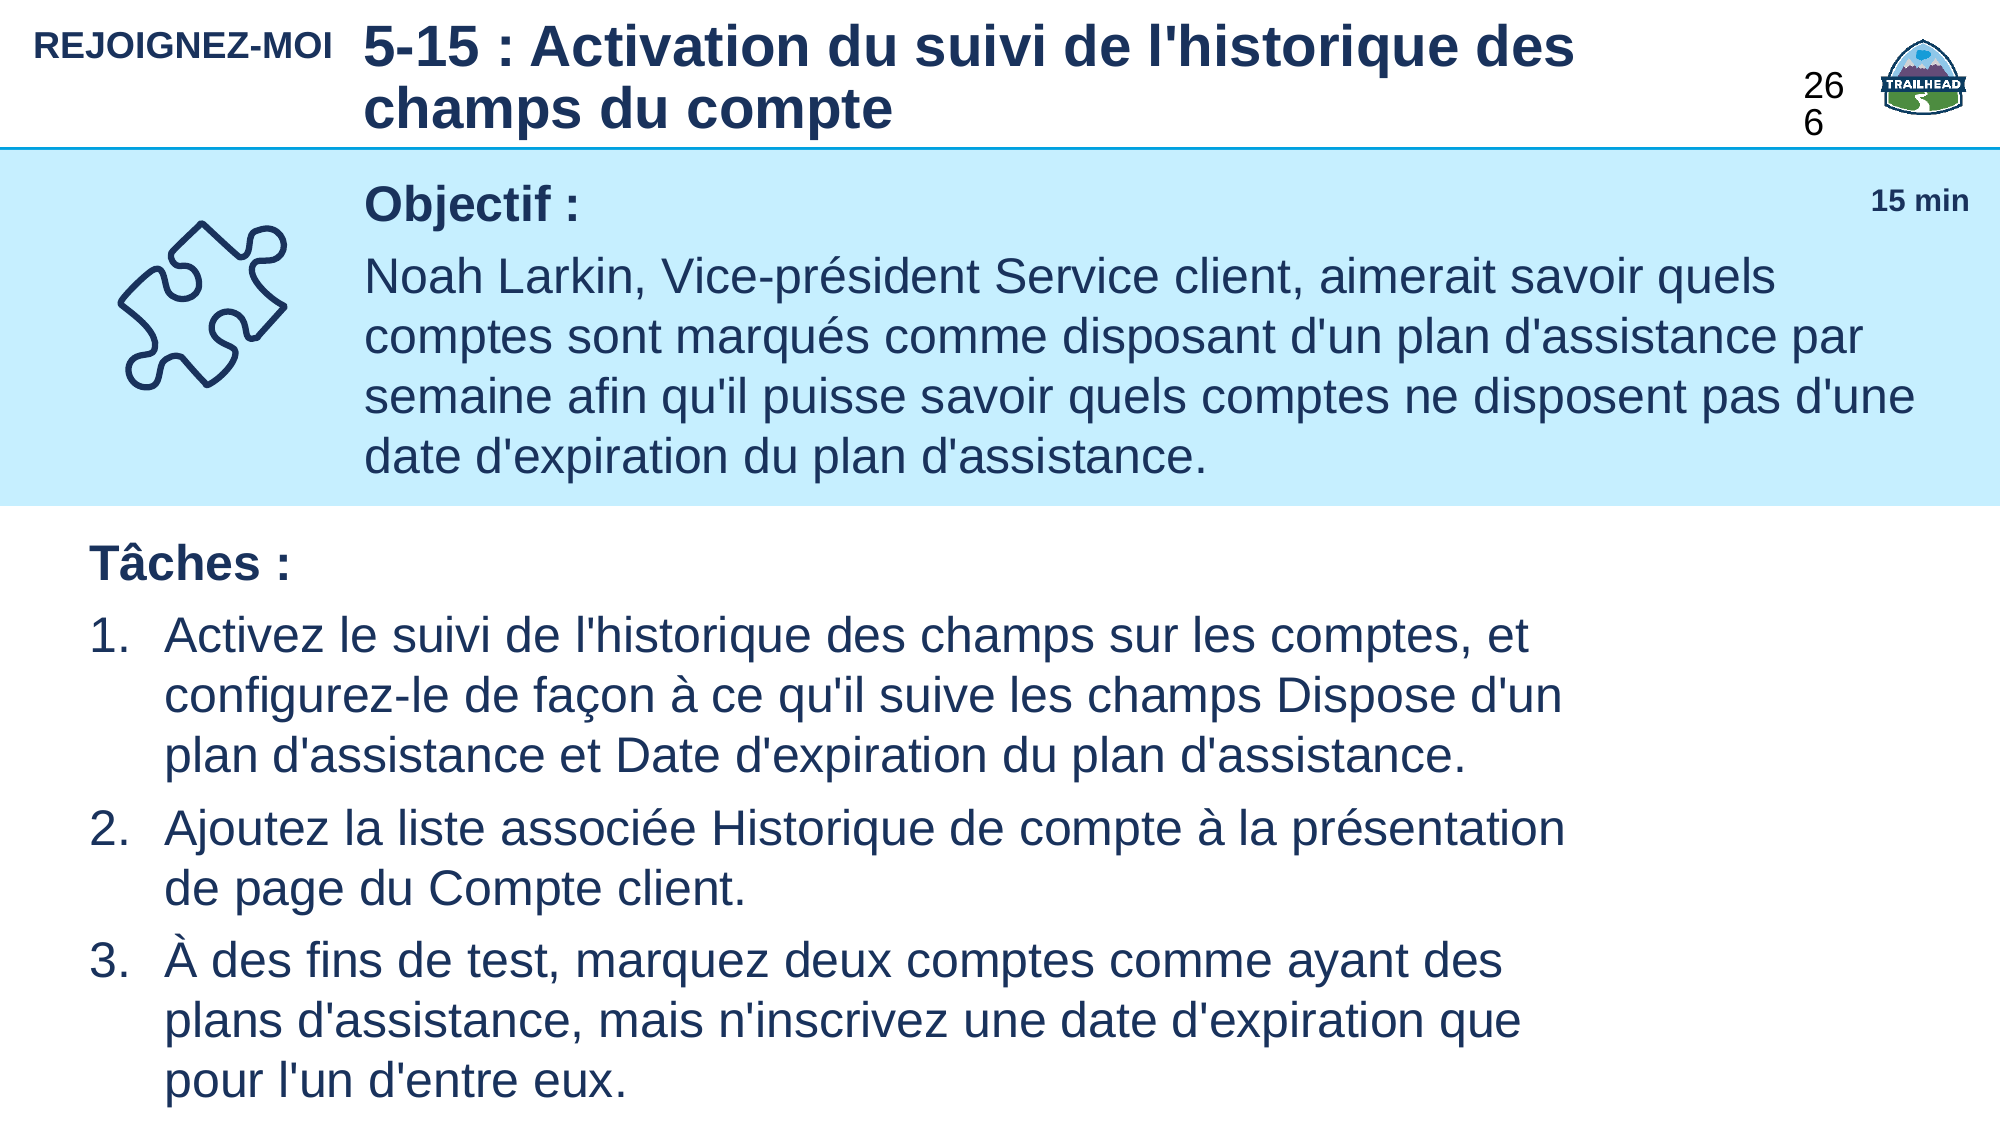

5-15 : Activation du suivi de l'historique des champs du compte
REJOIGNEZ-MOI
266
Objectif :
Noah Larkin, Vice-président Service client, aimerait savoir quels comptes sont marqués comme disposant d'un plan d'assistance par semaine afin qu'il puisse savoir quels comptes ne disposent pas d'une date d'expiration du plan d'assistance.
15 min
Tâches :
Activez le suivi de l'historique des champs sur les comptes, et configurez-le de façon à ce qu'il suive les champs Dispose d'un plan d'assistance et Date d'expiration du plan d'assistance.
Ajoutez la liste associée Historique de compte à la présentation de page du Compte client.
À des fins de test, marquez deux comptes comme ayant des plans d'assistance, mais n'inscrivez une date d'expiration que pour l'un d'entre eux.